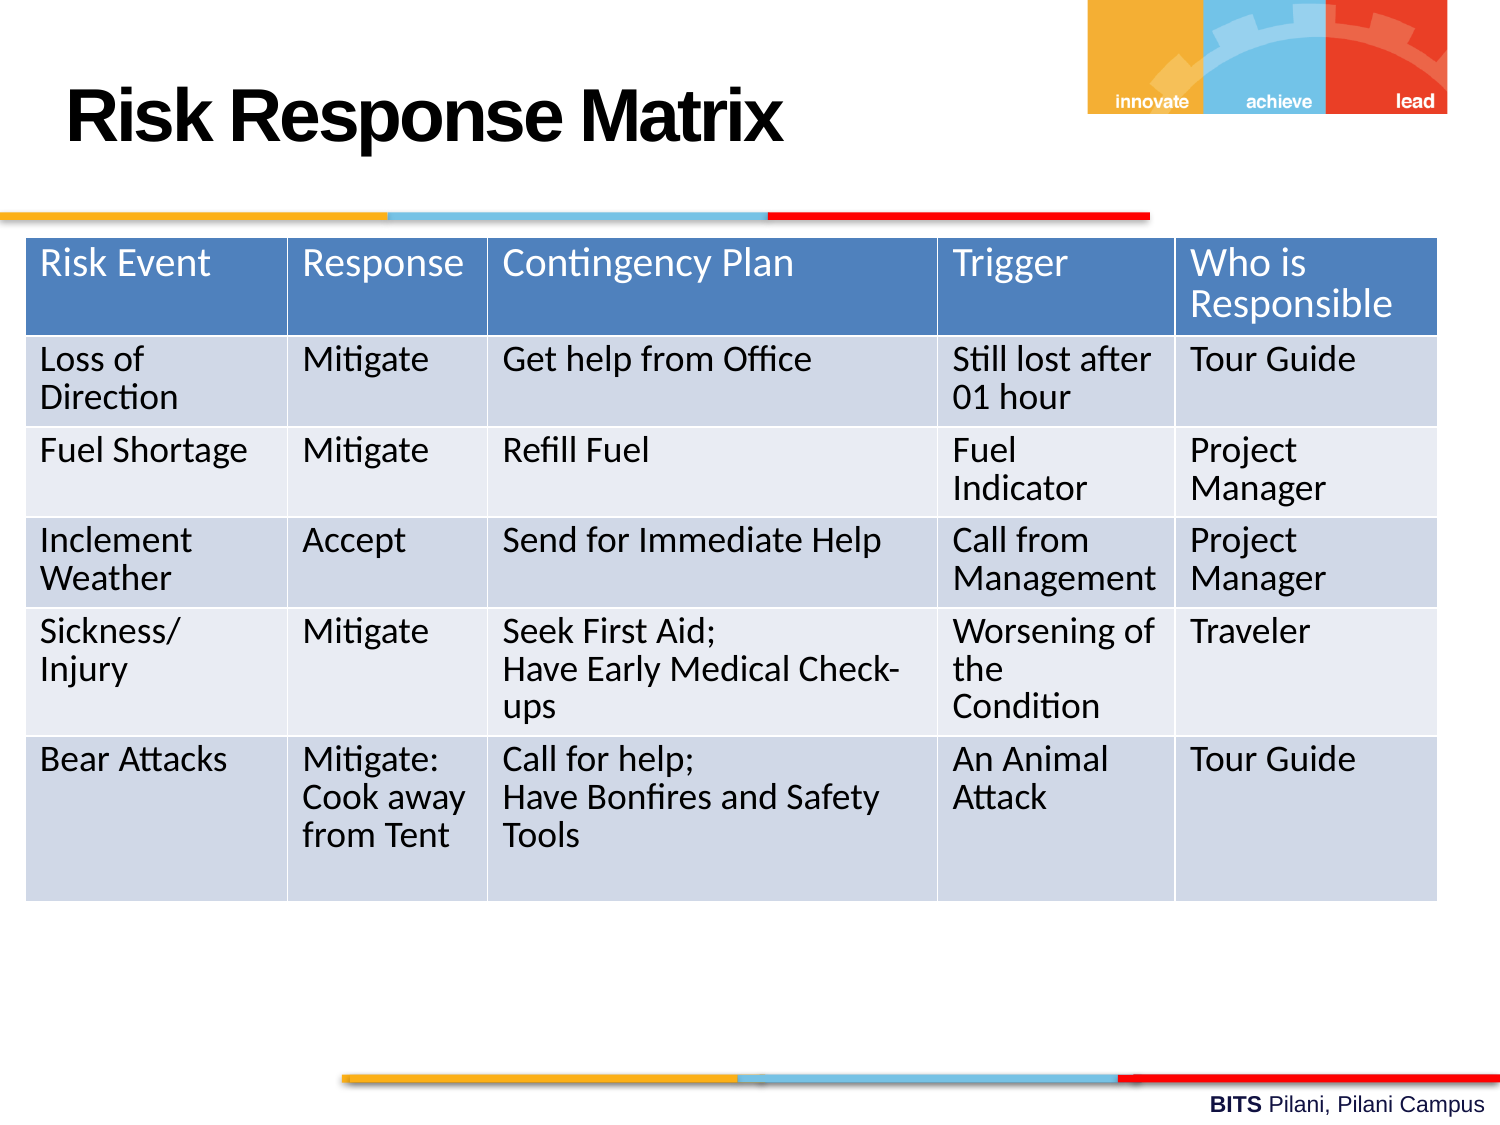

Risk Response Matrix
| Risk Event | Response | Contingency Plan | Trigger | Who is Responsible |
| --- | --- | --- | --- | --- |
| Loss of Direction | Mitigate | Get help from Office | Still lost after 01 hour | Tour Guide |
| Fuel Shortage | Mitigate | Refill Fuel | Fuel Indicator | Project Manager |
| Inclement Weather | Accept | Send for Immediate Help | Call from Management | Project Manager |
| Sickness/ Injury | Mitigate | Seek First Aid; Have Early Medical Check-ups | Worsening of the Condition | Traveler |
| Bear Attacks | Mitigate: Cook away from Tent | Call for help; Have Bonfires and Safety Tools | An Animal Attack | Tour Guide |